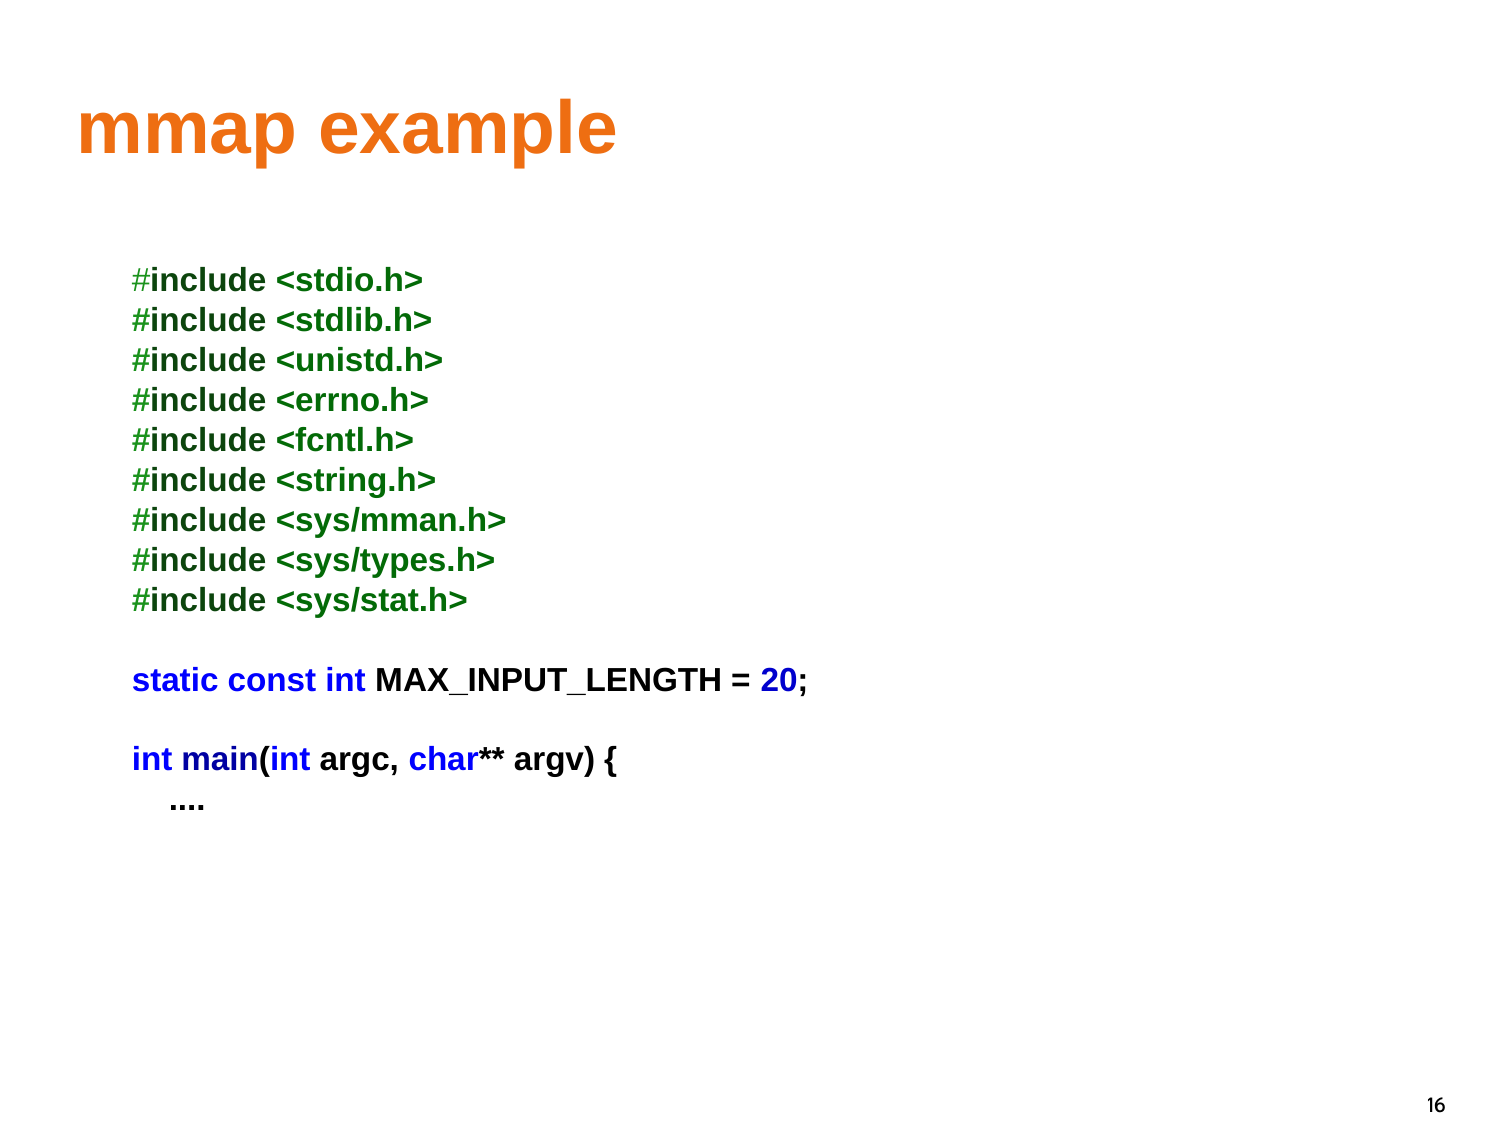

# mmap example
#include <stdio.h>
#include <stdlib.h>
#include <unistd.h>
#include <errno.h>
#include <fcntl.h>
#include <string.h>
#include <sys/mman.h>
#include <sys/types.h>
#include <sys/stat.h>
static const int MAX_INPUT_LENGTH = 20;
int main(int argc, char** argv) {
    ....